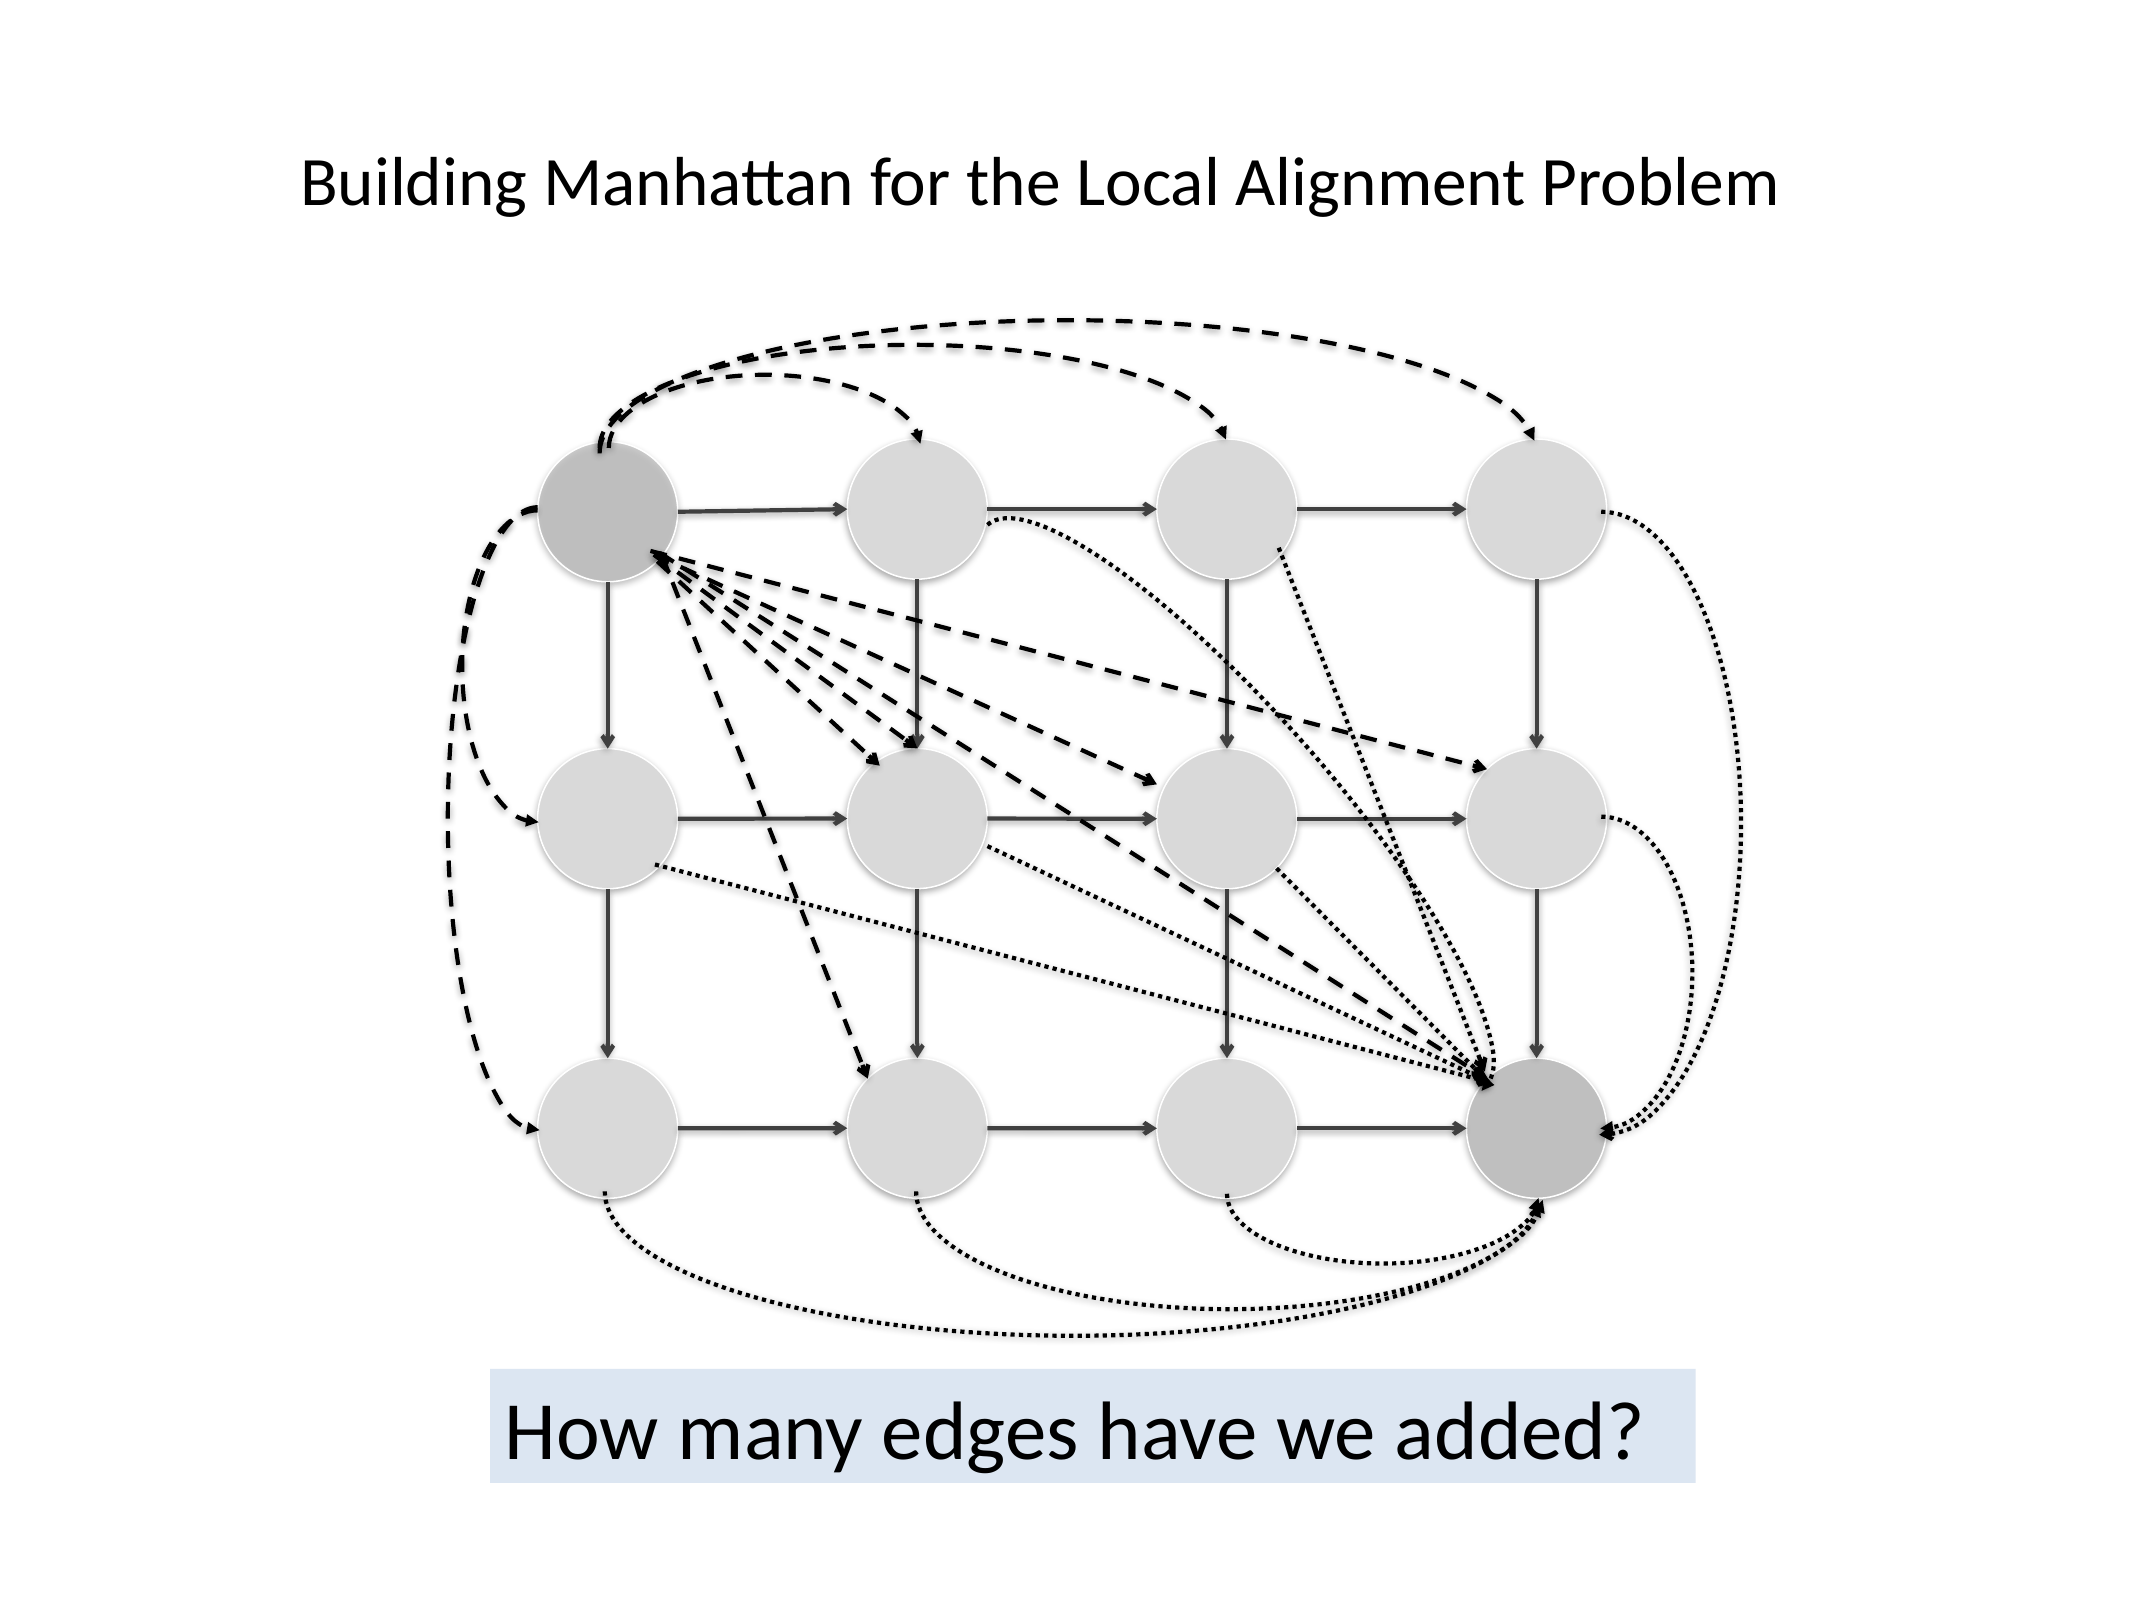

Building Manhattan for the Local Alignment Problem

How many edges have we added?